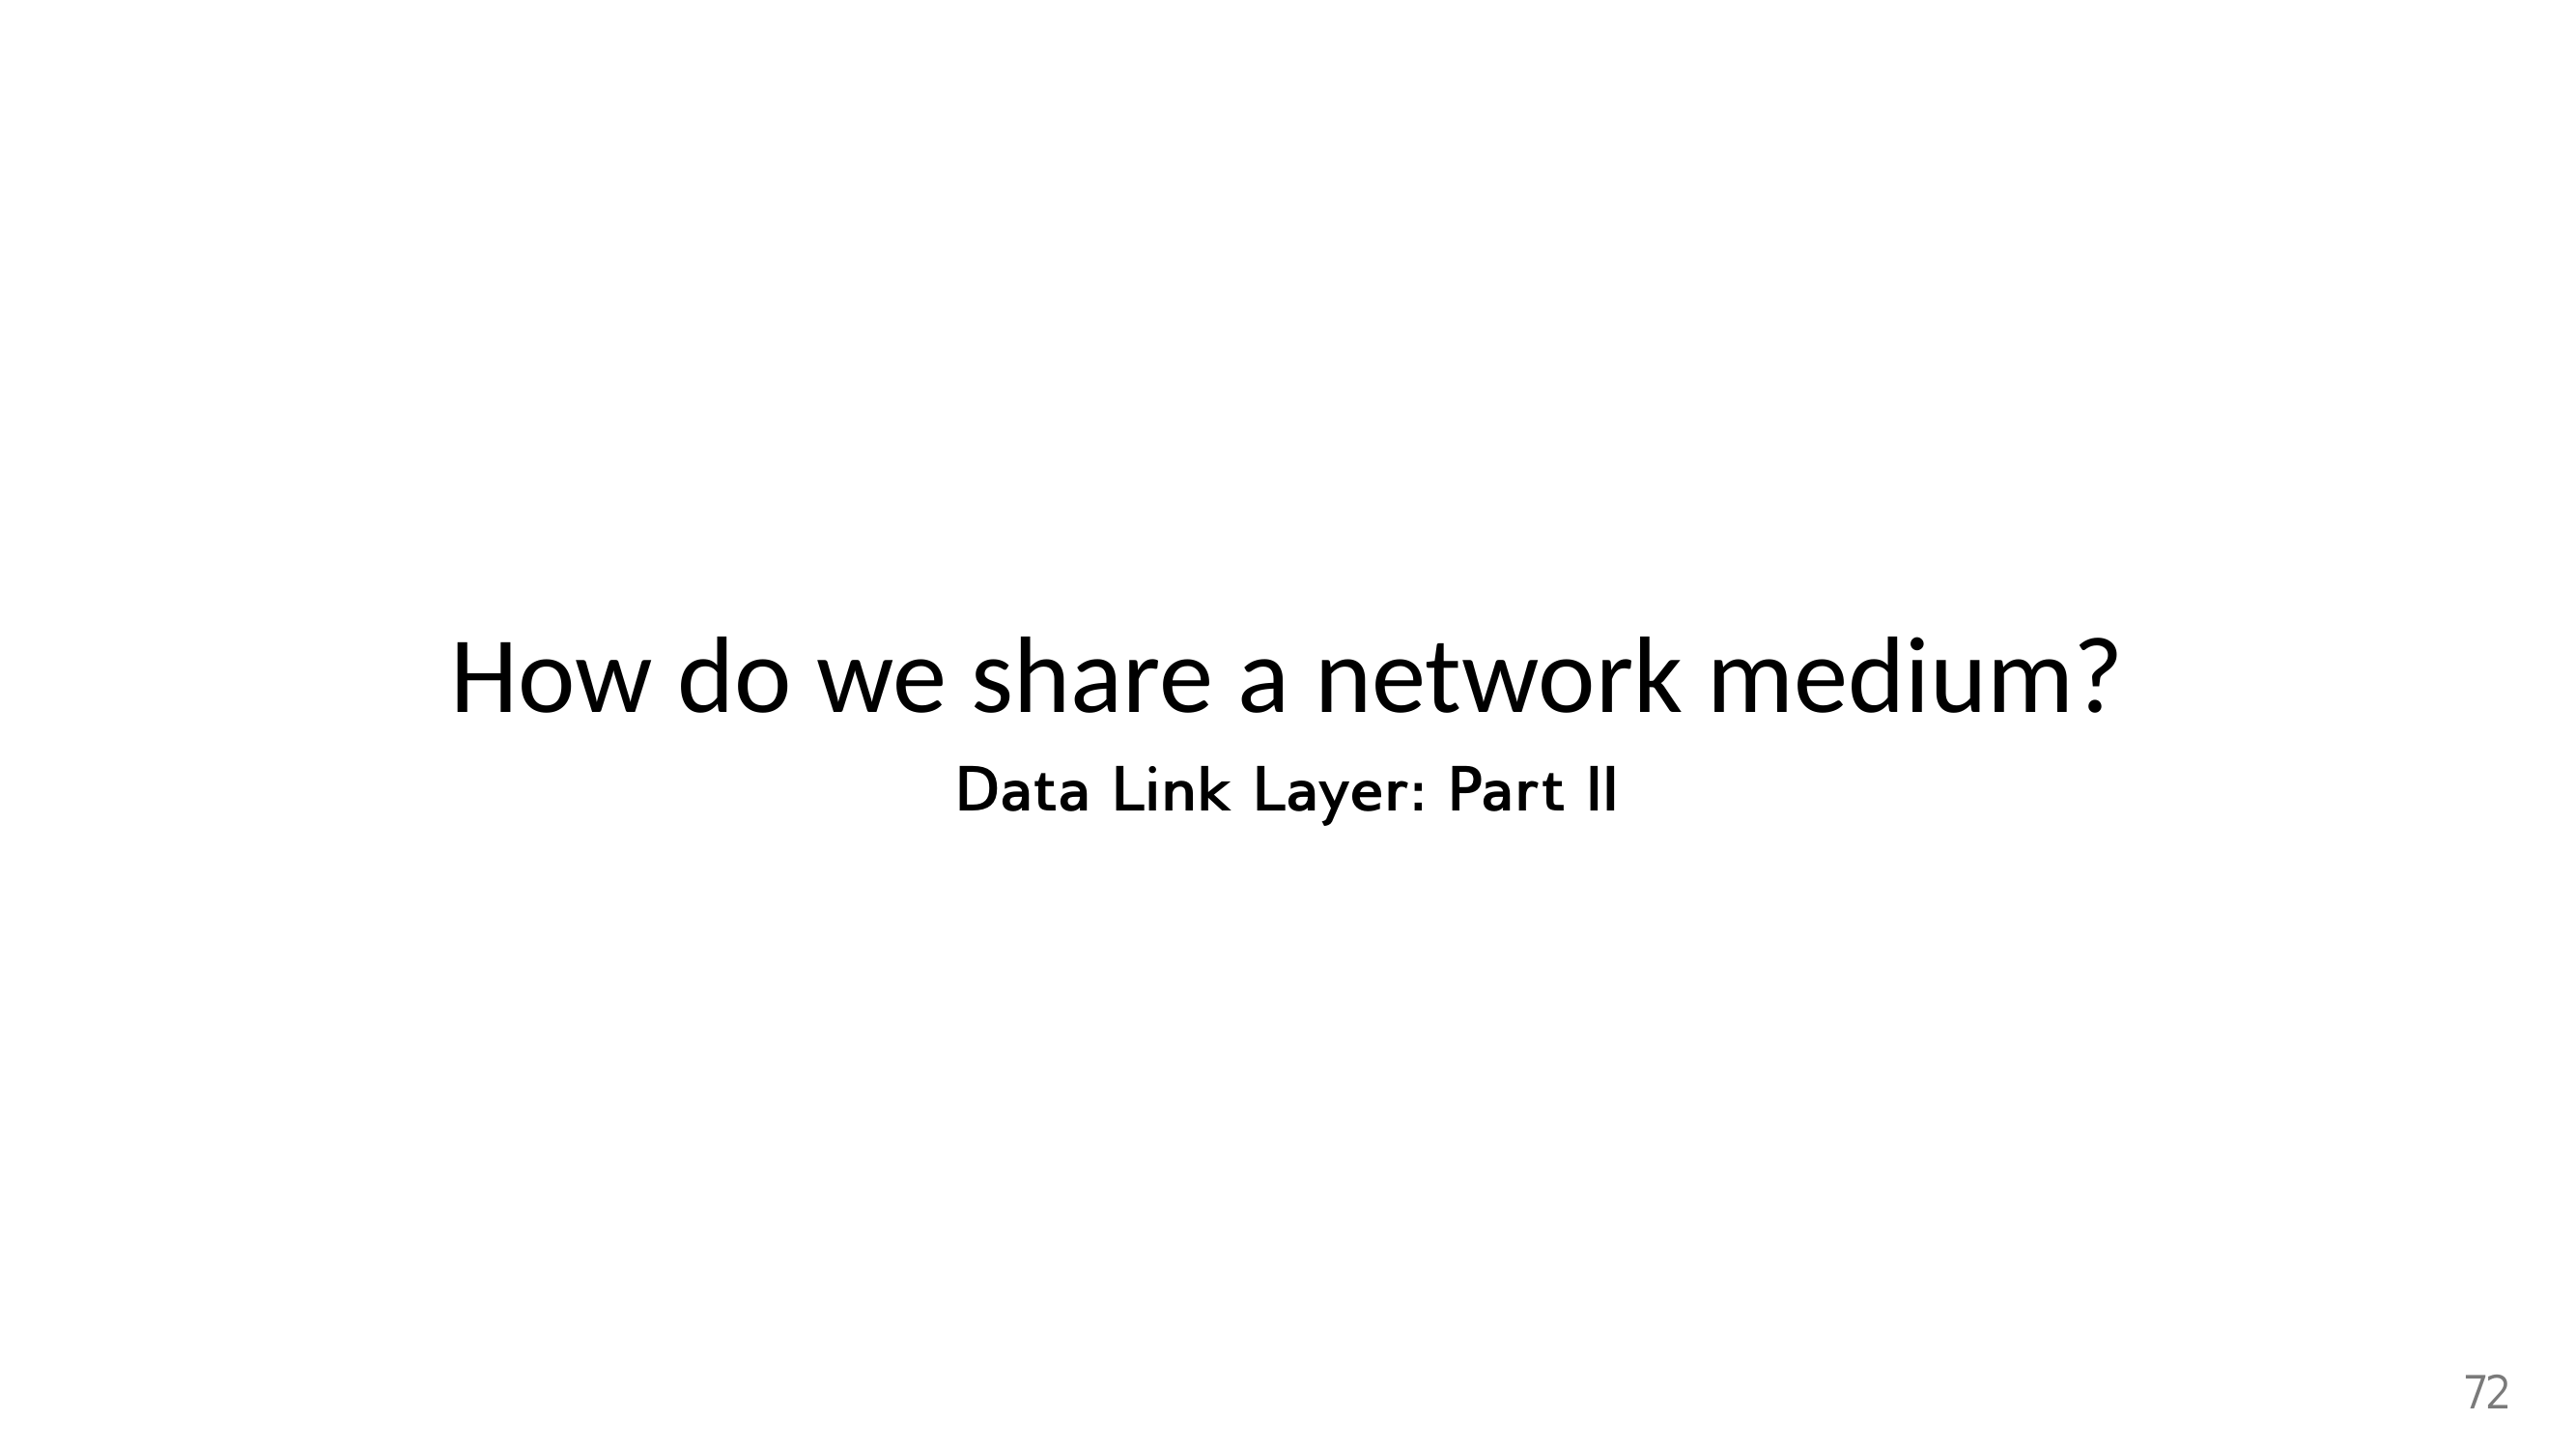

# How do we share a network medium?
Data Link Layer: Part II
72